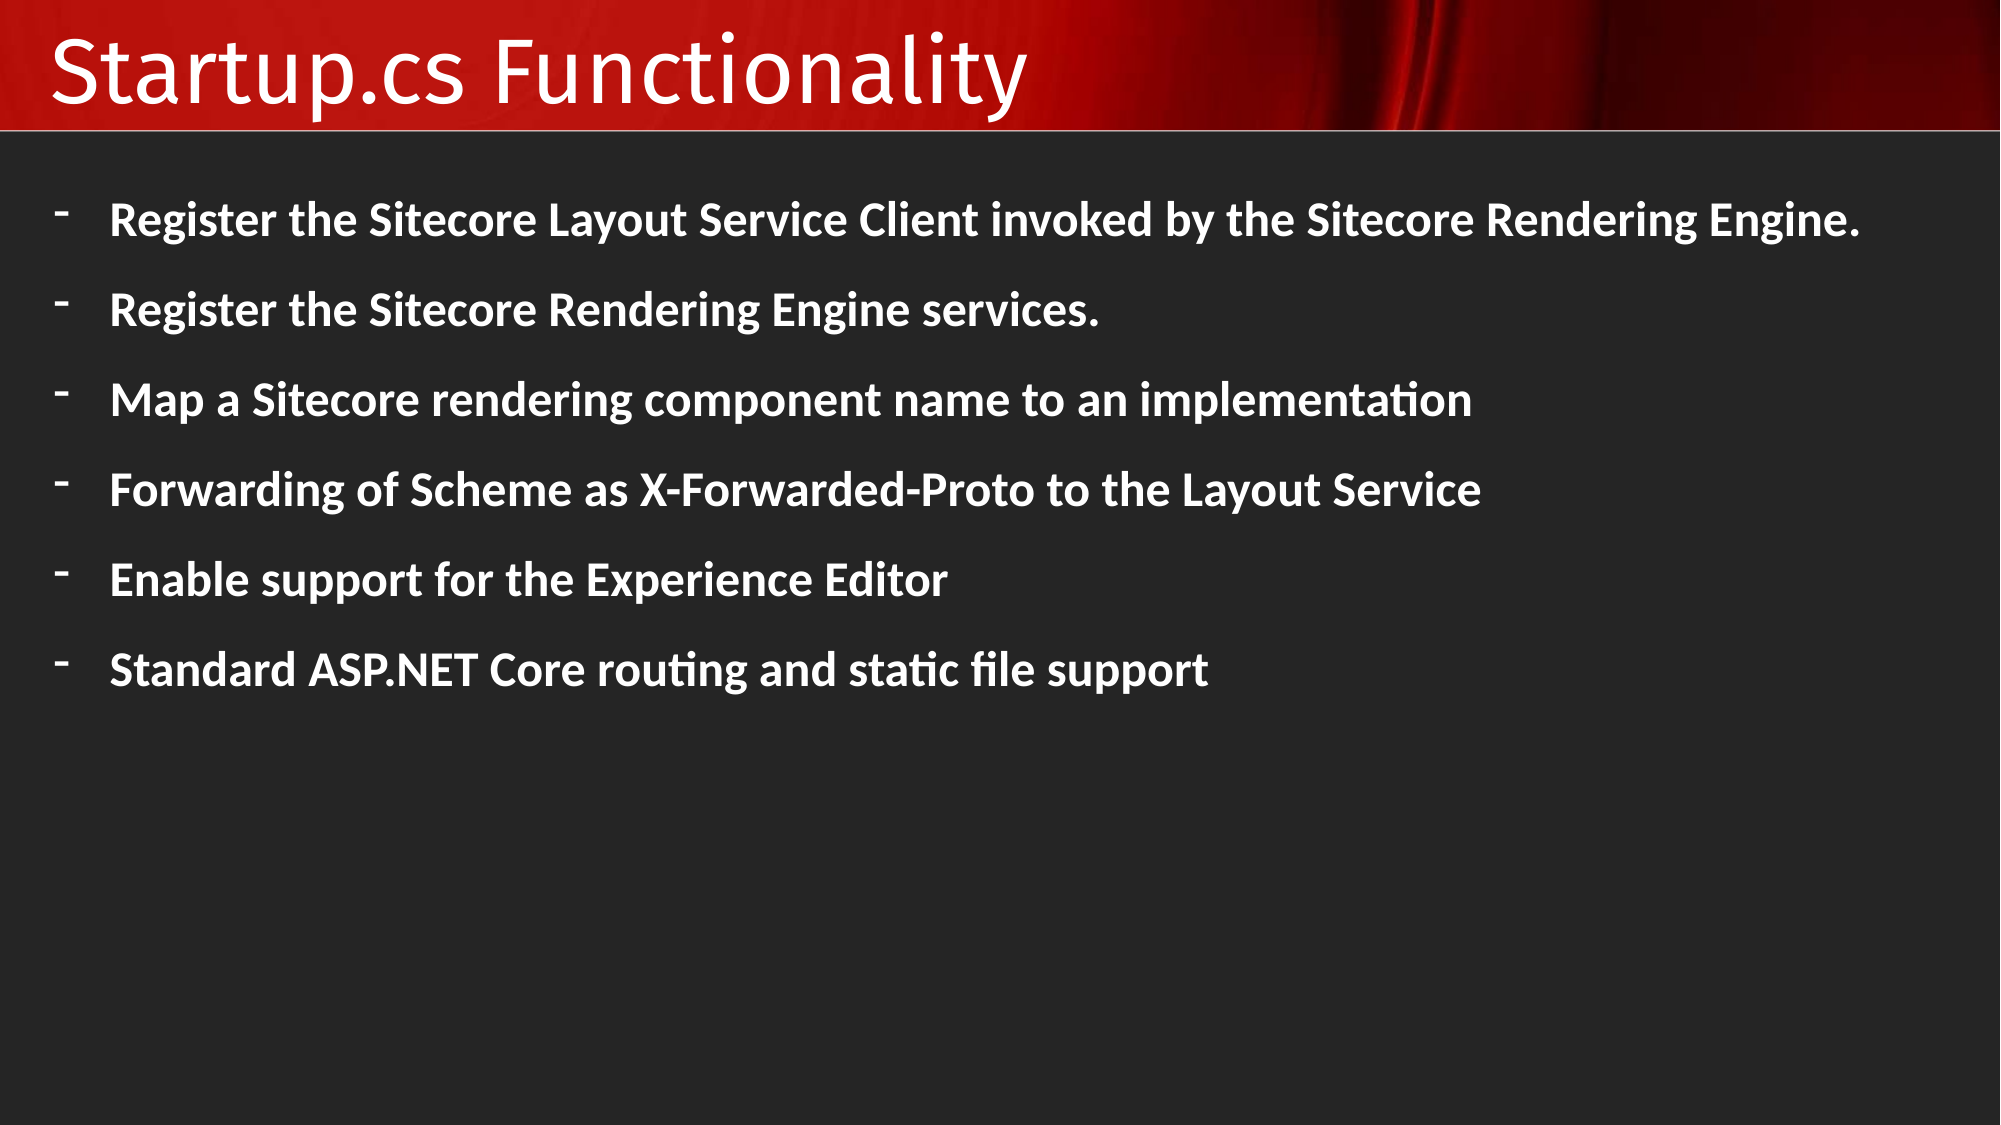

# Startup.cs Functionality
Register the Sitecore Layout Service Client invoked by the Sitecore Rendering Engine.
Register the Sitecore Rendering Engine services.
Map a Sitecore rendering component name to an implementation
Forwarding of Scheme as X-Forwarded-Proto to the Layout Service
Enable support for the Experience Editor
Standard ASP.NET Core routing and static file support